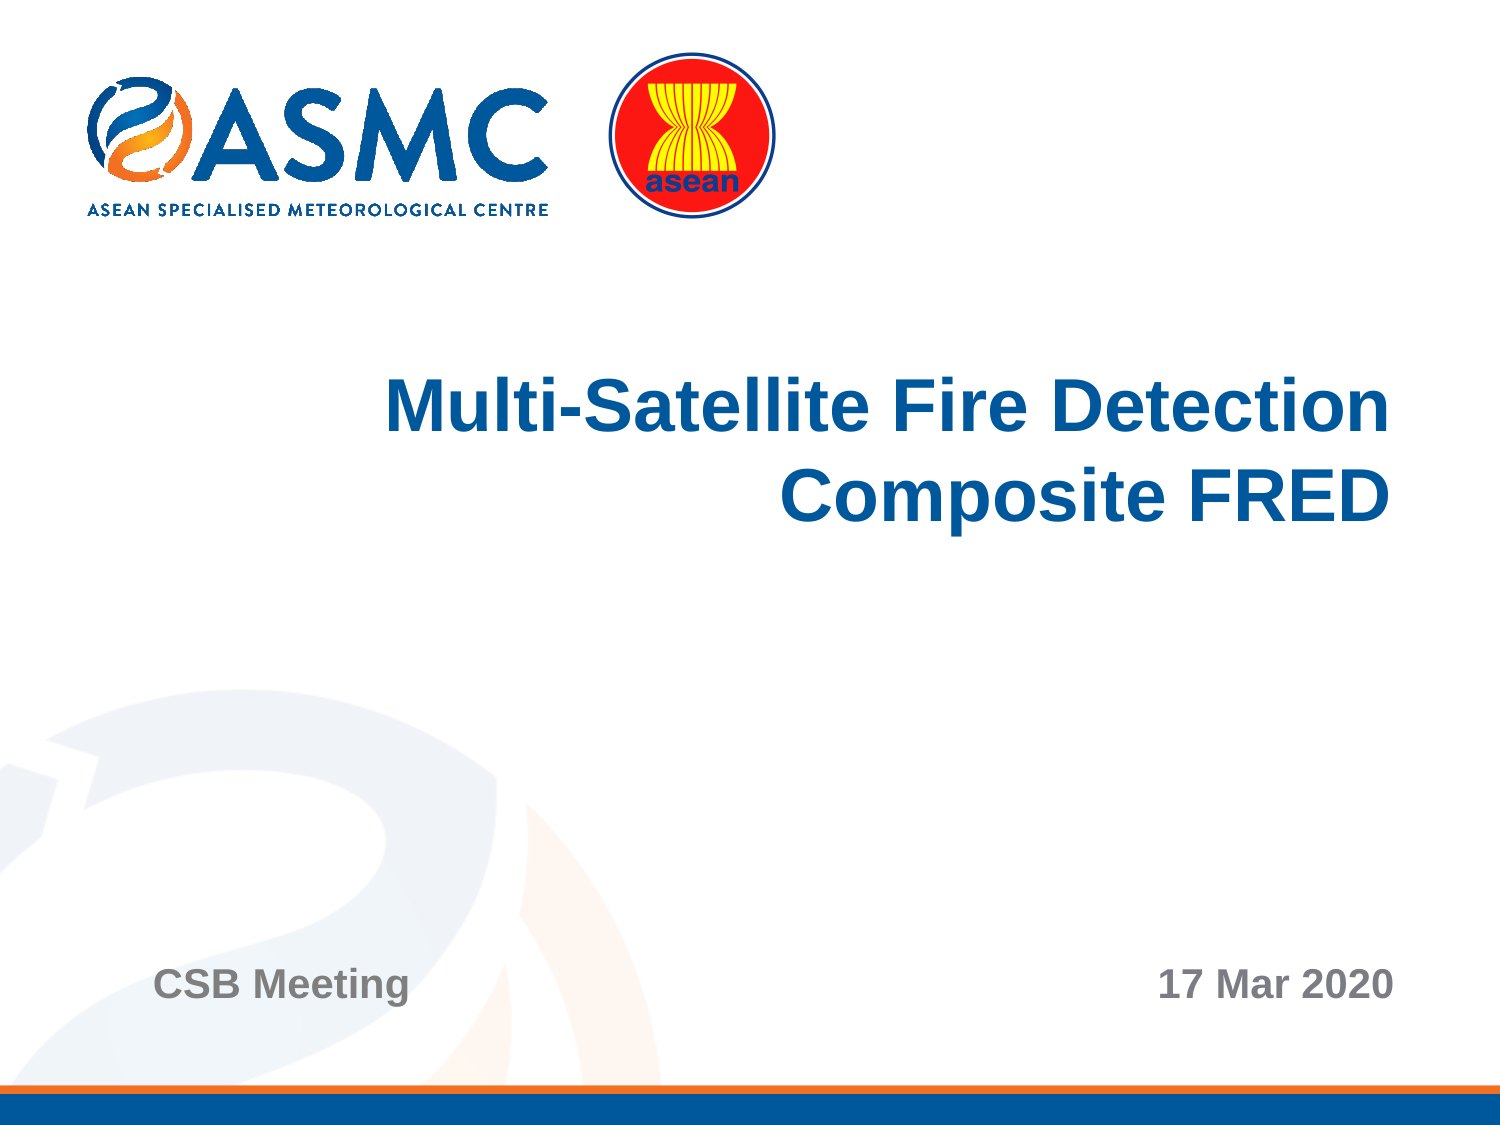

# Multi-Satellite Fire Detection Composite FRED

CSB Meeting
17 Mar 2020